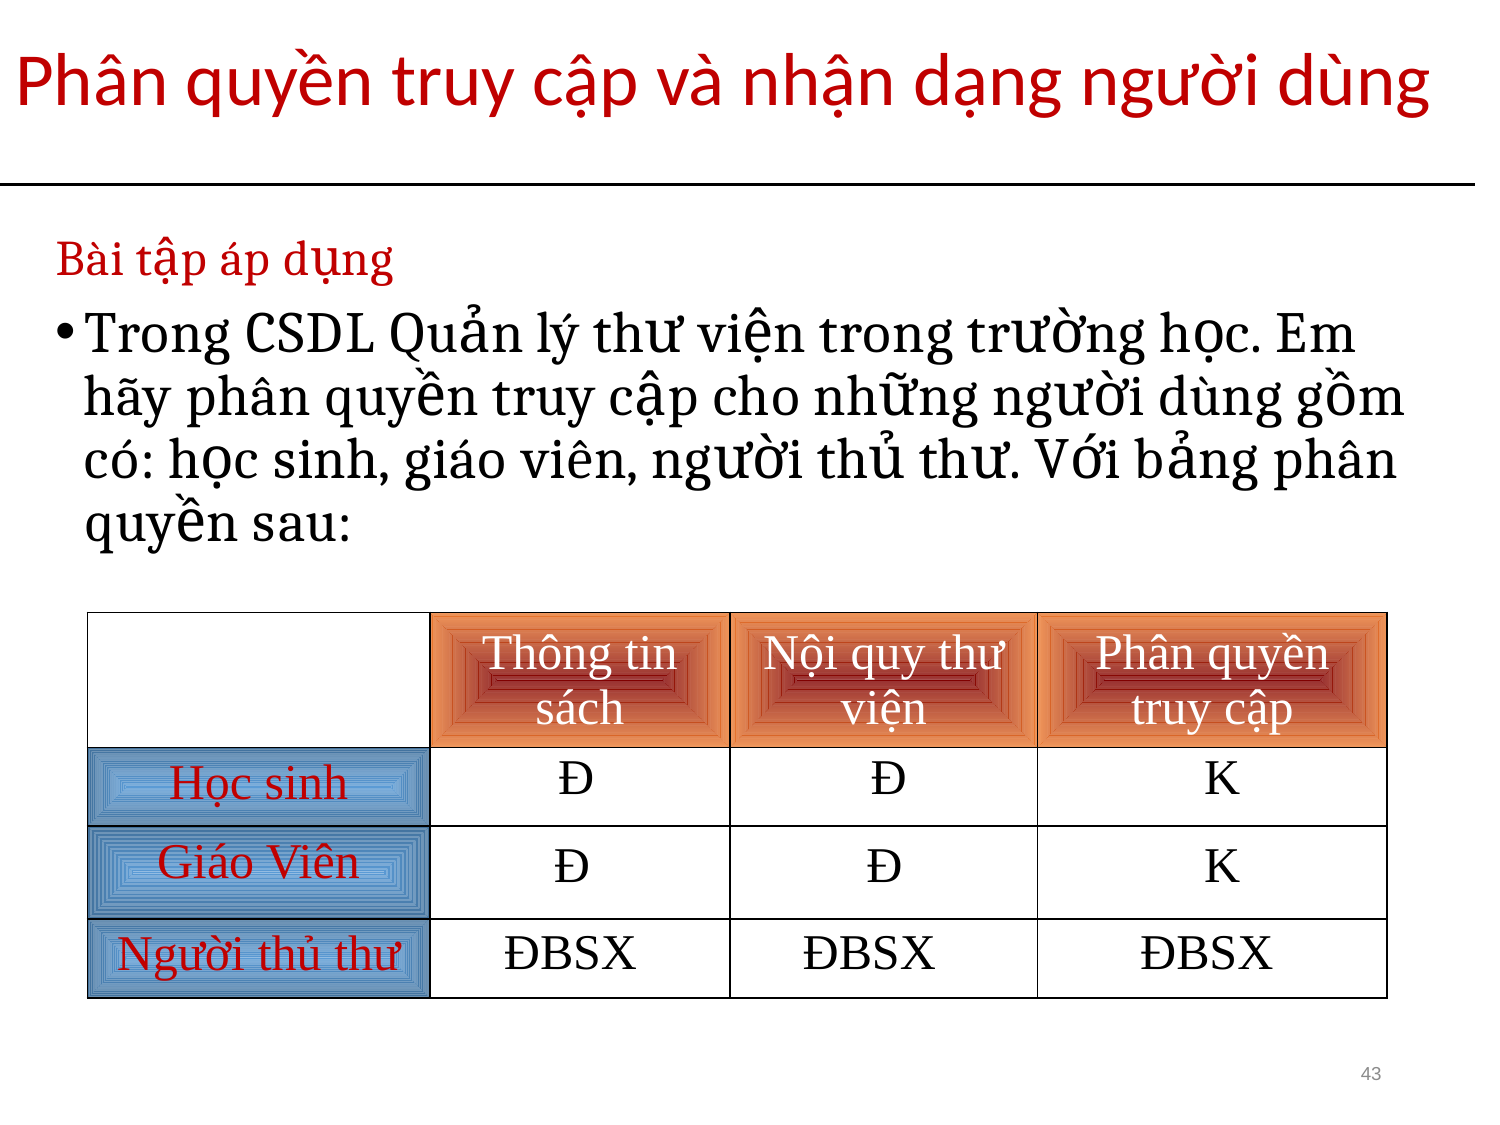

# Phân quyền truy cập và nhận dạng người dùng
Bài tập áp dụng
Trong CSDL Quản lý thư viện trong trường học. Em hãy phân quyền truy cập cho những người dùng gồm có: học sinh, giáo viên, người thủ thư. Với bảng phân quyền sau:
|  | Thông tin sách | Nội quy thư viện | Phân quyền truy cập |
| --- | --- | --- | --- |
| Học sinh |  |  |  |
| Giáo Viên |  |  |  |
| Người thủ thư |  |  |  |
Đ
Đ
K
Đ
Đ
K
ĐBSX
ĐBSX
ĐBSX
43